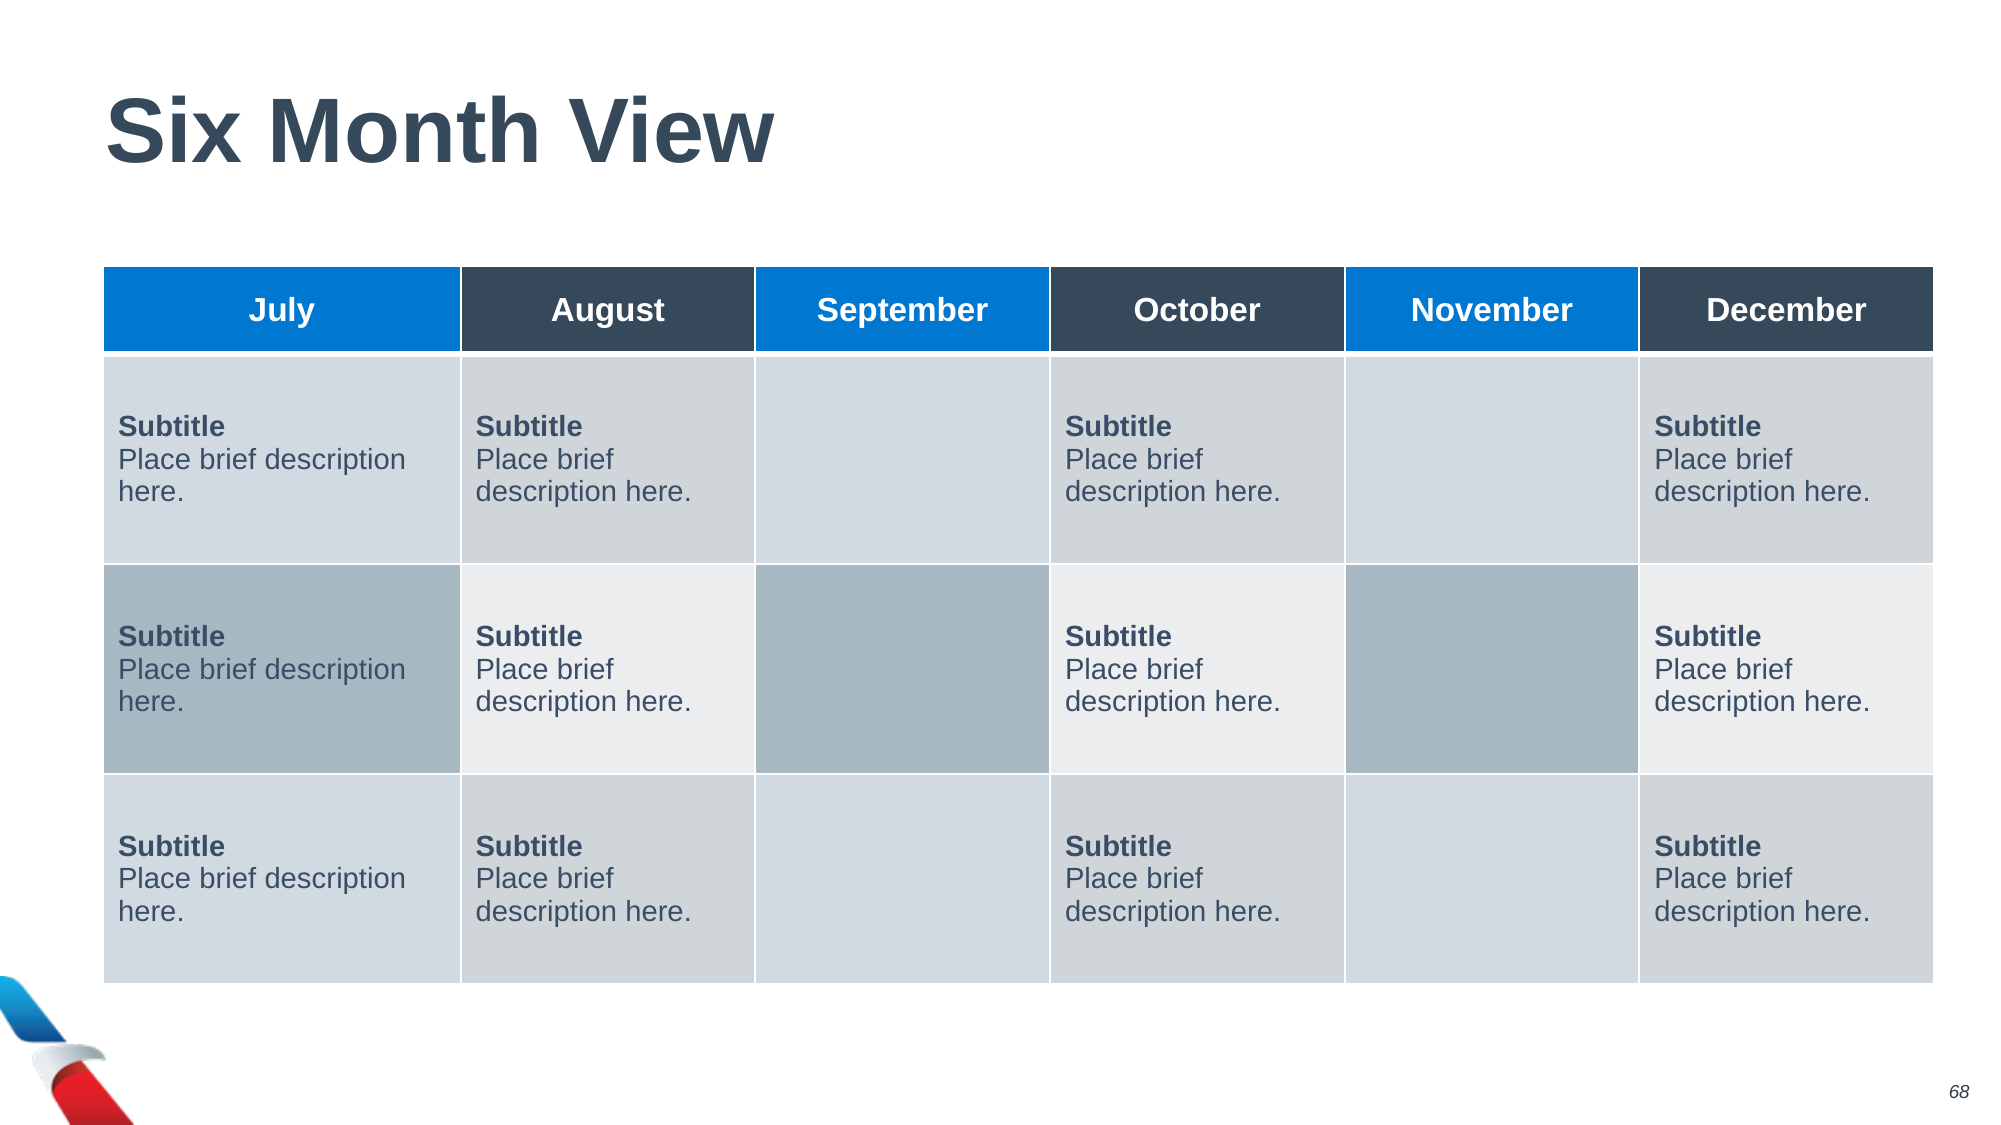

Six Month View
| July | August | September | October | November | December |
| --- | --- | --- | --- | --- | --- |
| Subtitle Place brief description here. | Subtitle Place brief description here. |  | Subtitle Place brief description here. |  | Subtitle Place brief description here. |
| Subtitle Place brief description here. | Subtitle Place brief description here. |  | Subtitle Place brief description here. |  | Subtitle Place brief description here. |
| Subtitle Place brief description here. | Subtitle Place brief description here. |  | Subtitle Place brief description here. |  | Subtitle Place brief description here. |